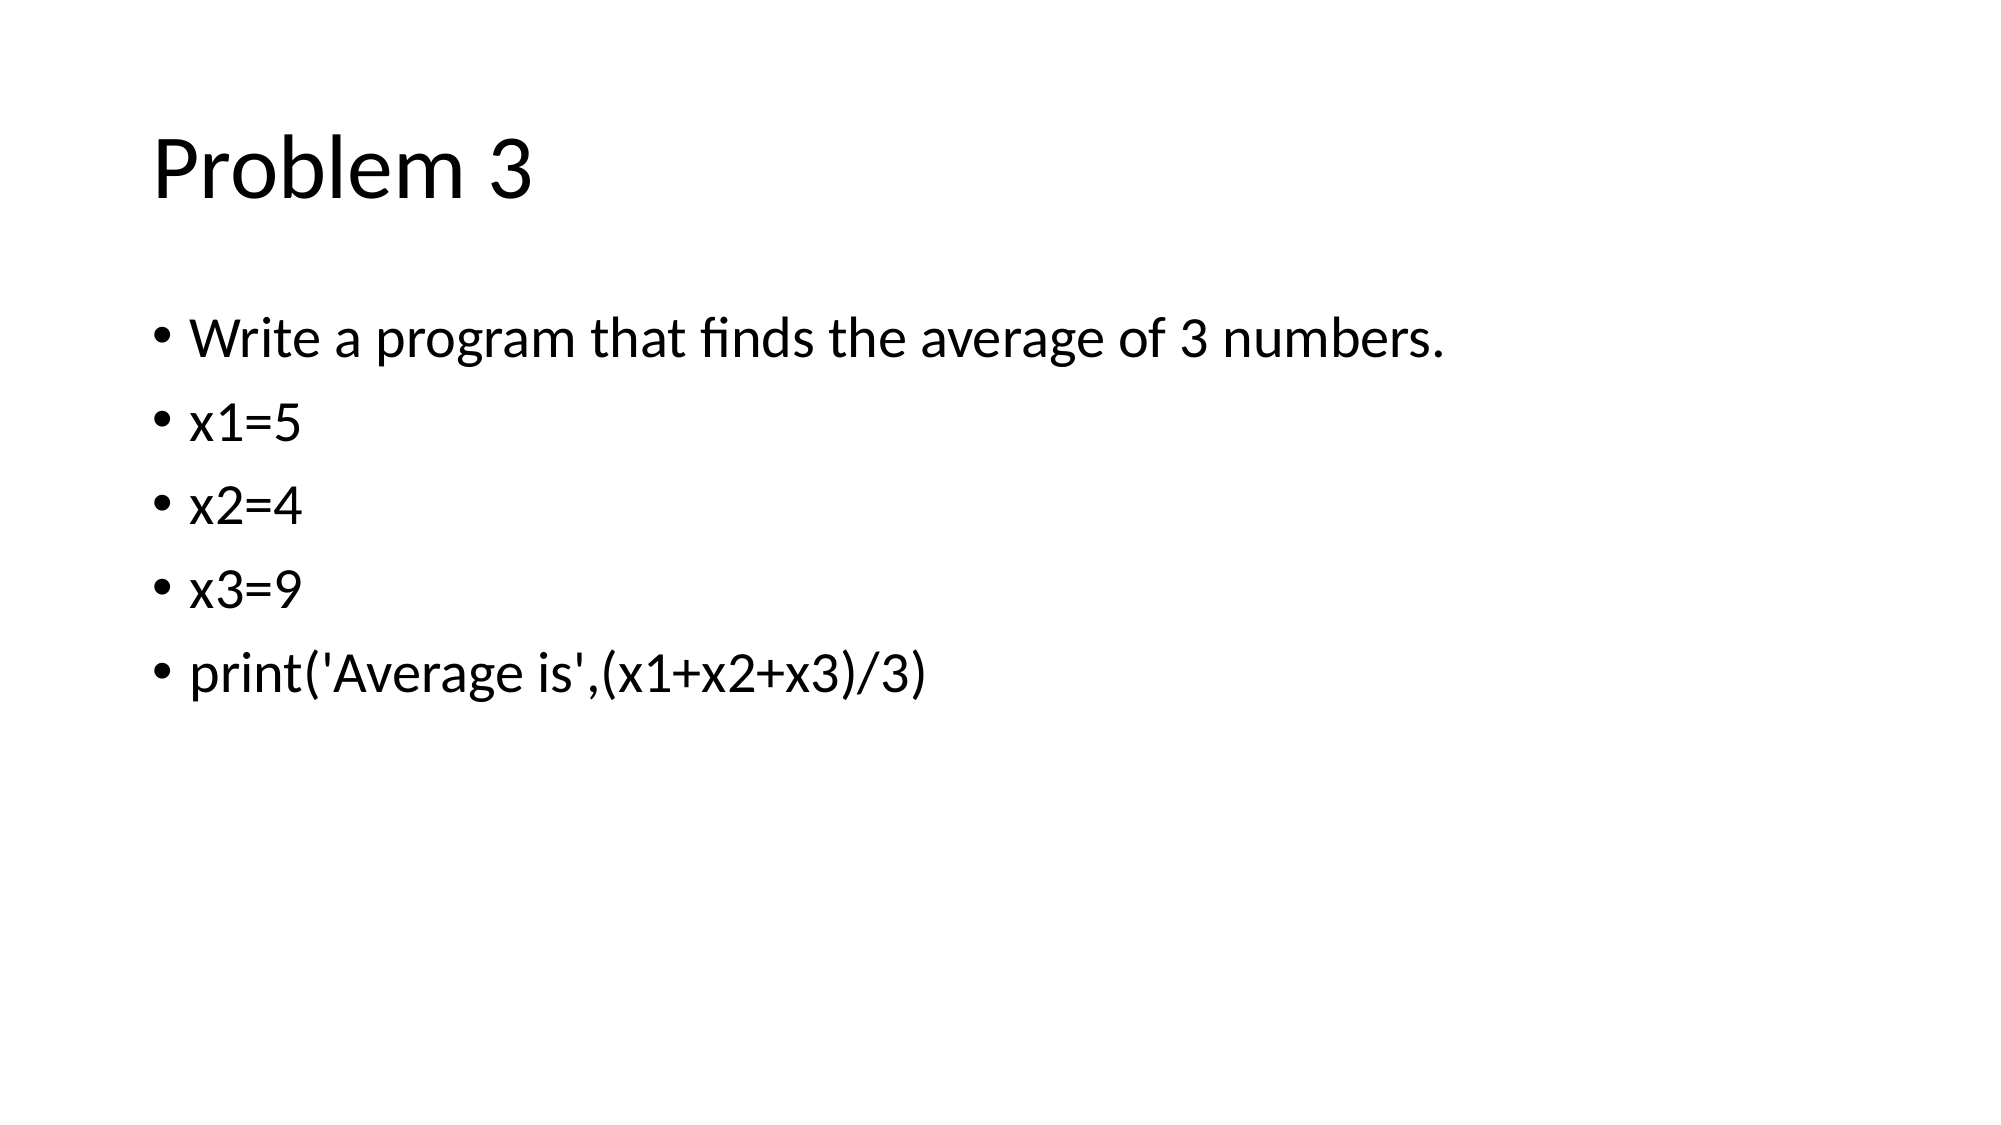

# Problem 3
Write a program that finds the average of 3 numbers.
x1=5
x2=4
x3=9
print('Average is',(x1+x2+x3)/3)